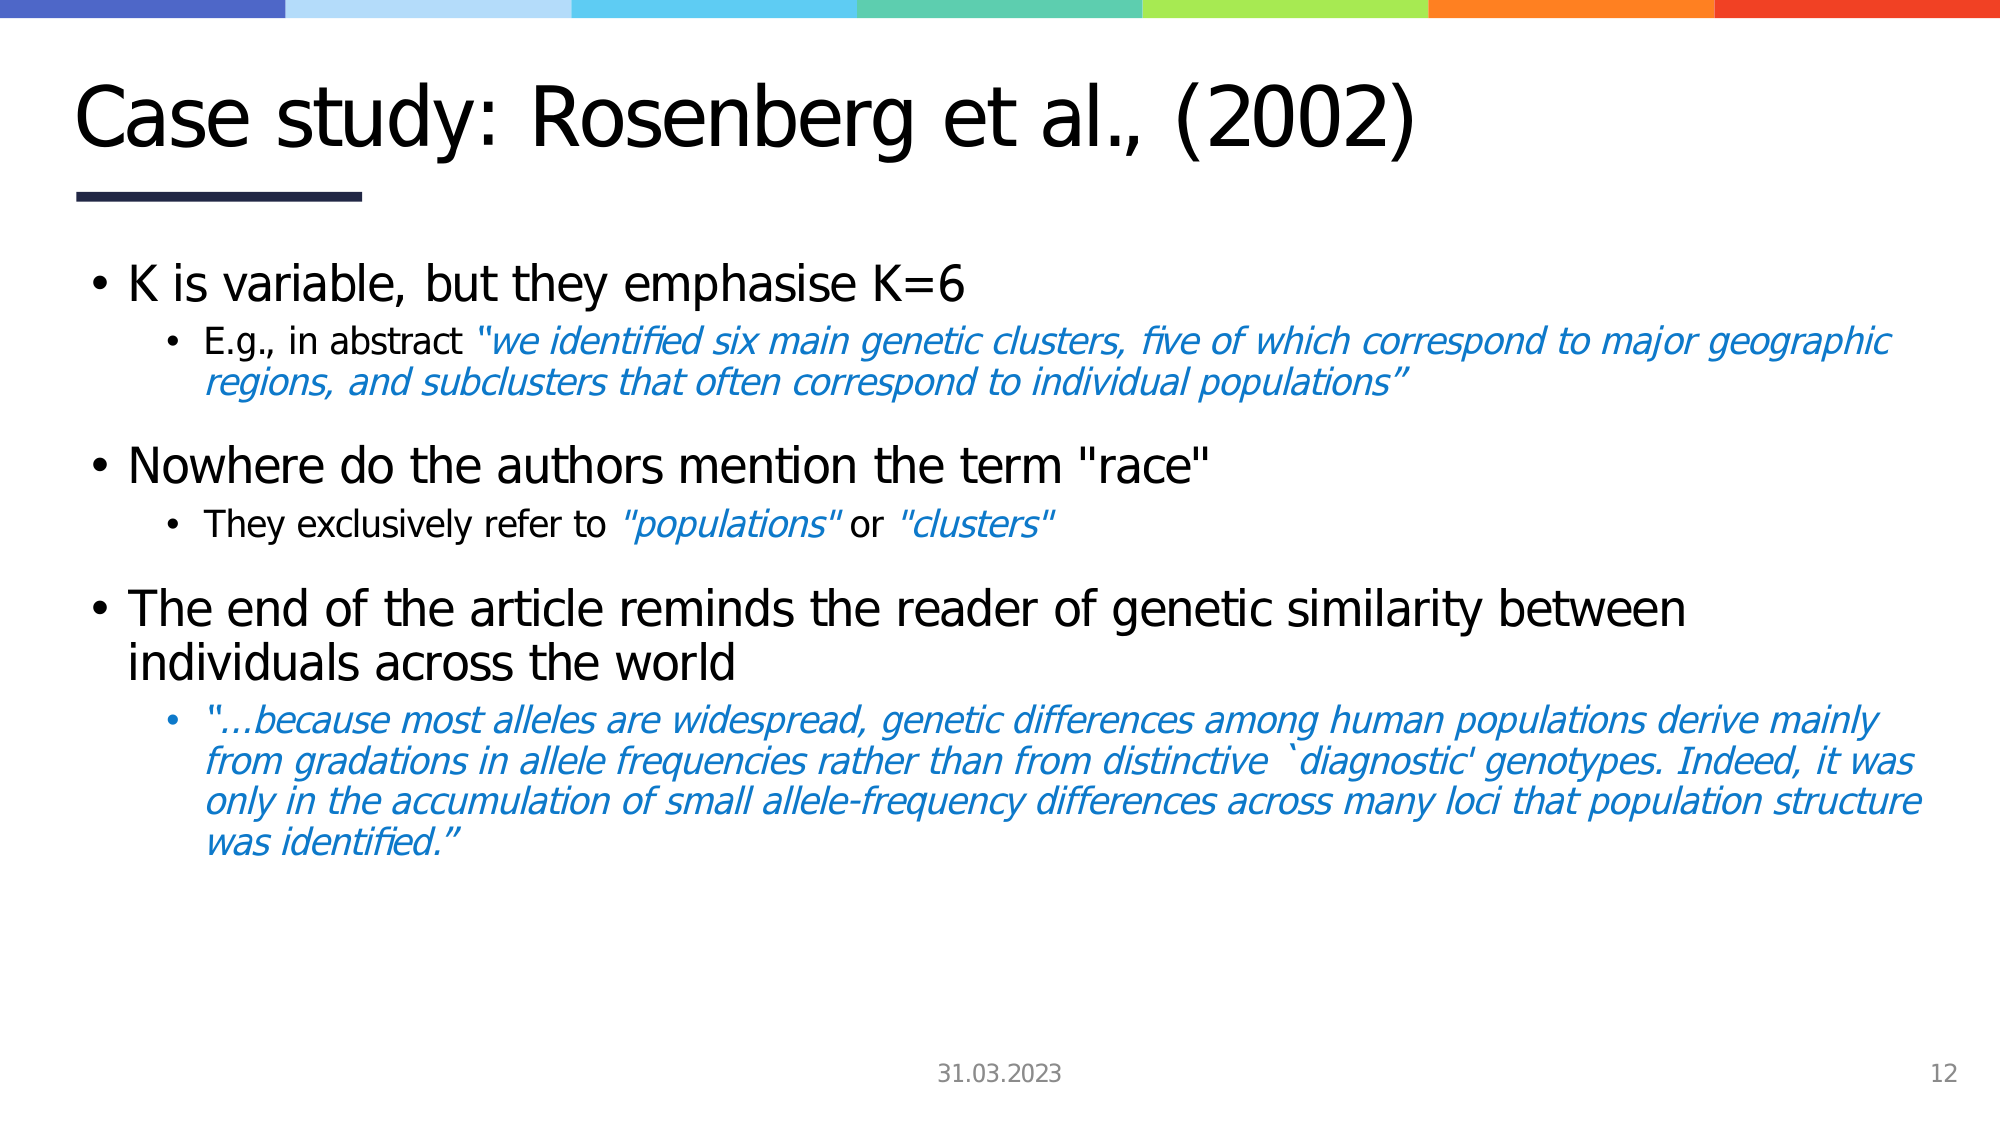

# Case study: Rosenberg et al., (2002)
K is variable, but they emphasise K=6
E.g., in abstract “we identified six main genetic clusters, five of which correspond to major geographic regions, and subclusters that often correspond to individual populations”
Nowhere do the authors mention the term "race"
They exclusively refer to "populations" or "clusters"
The end of the article reminds the reader of genetic similarity between individuals across the world
“...because most alleles are widespread, genetic differences among human populations derive mainly from gradations in allele frequencies rather than from distinctive `diagnostic' genotypes. Indeed, it was only in the accumulation of small allele-frequency differences across many loci that population structure was identified.”
31.03.2023
12